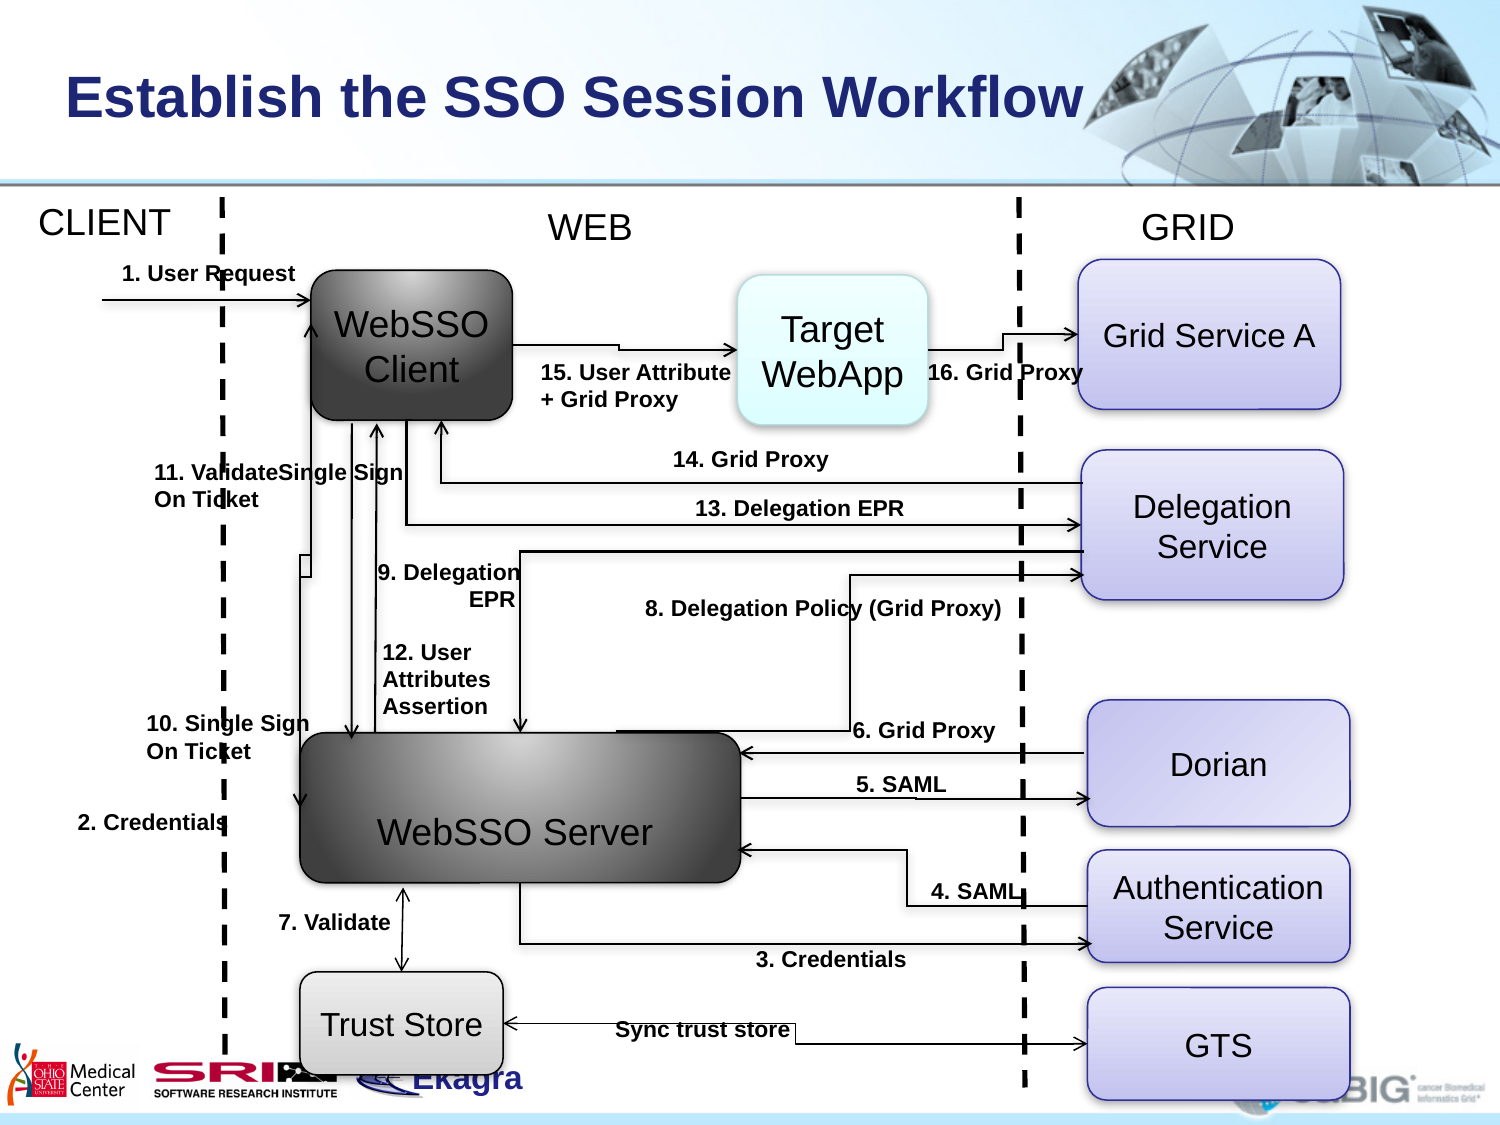

# Establish the SSO Session Workflow
CLIENT
WEB
GRID

1. User Request
Grid Service A
WebSSO
Client
Target
WebApp
15. User Attribute
+ Grid Proxy
16. Grid Proxy
14. Grid Proxy
11. ValidateSingle Sign
On Ticket
Delegation Service
13. Delegation EPR
9. Delegation
              EPR
8. Delegation Policy (Grid Proxy)
12. User
Attributes
Assertion
Dorian
10. Single Sign
On Ticket
6. Grid Proxy

WebSSO Server
5. SAML
2. Credentials
Authentication Service
4. SAML
7. Validate
3. Credentials
Trust Store
GTS
Sync trust store